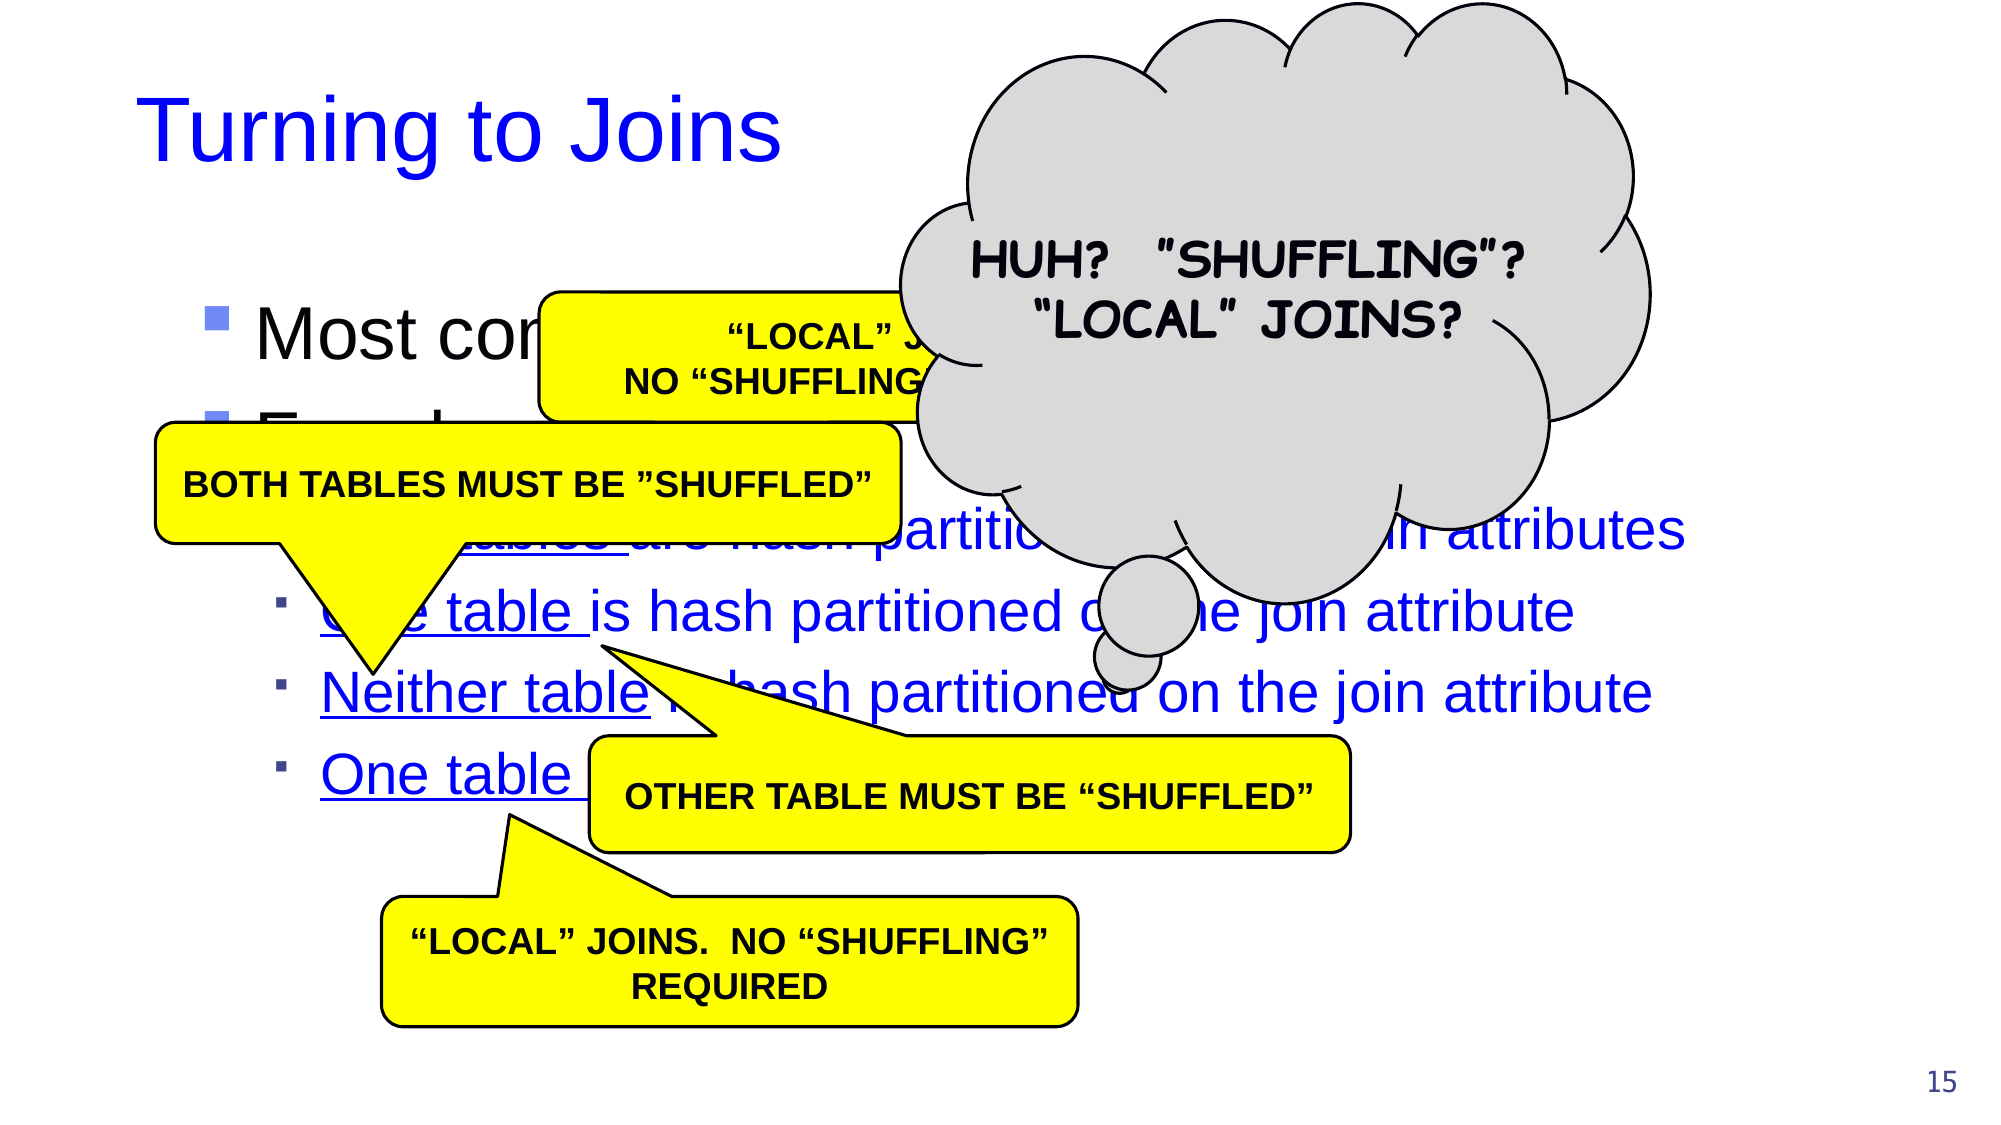

# Turning to Joins
HUH?  ”SHUFFLING”?
“LOCAL” JOINS?
Most complex operator to parallelize
Four key cases
Both tables are hash partitioned on the join attributes
One table is hash partitioned on the join attribute
Neither table is hash partitioned on the join attribute
One table is replicated
“LOCAL” JOINS.
NO “SHUFFLING” REQUIRED

BOTH TABLES MUST BE ”SHUFFLED”

OTHER TABLE MUST BE “SHUFFLED”
“LOCAL” JOINS.  NO “SHUFFLING”
REQUIRED
15